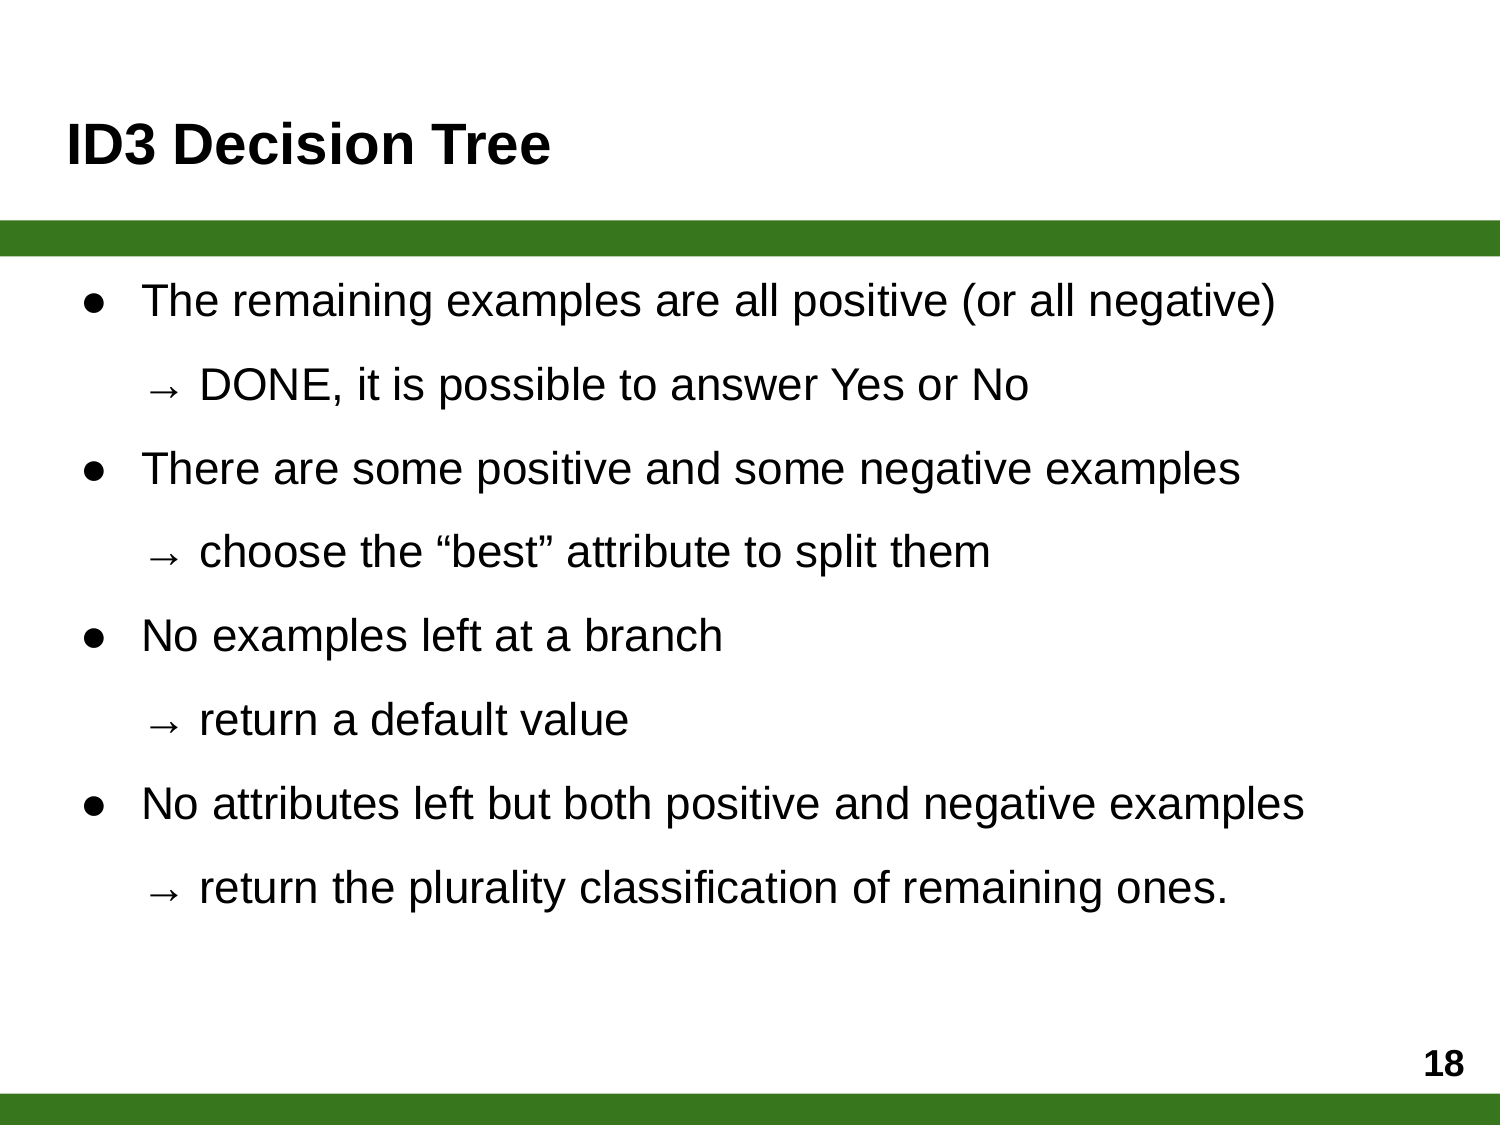

# ID3 Decision Tree
The remaining examples are all positive (or all negative)
→ DONE, it is possible to answer Yes or No
There are some positive and some negative examples
→ choose the “best” attribute to split them
No examples left at a branch
→ return a default value
No attributes left but both positive and negative examples
→ return the plurality classification of remaining ones.
18